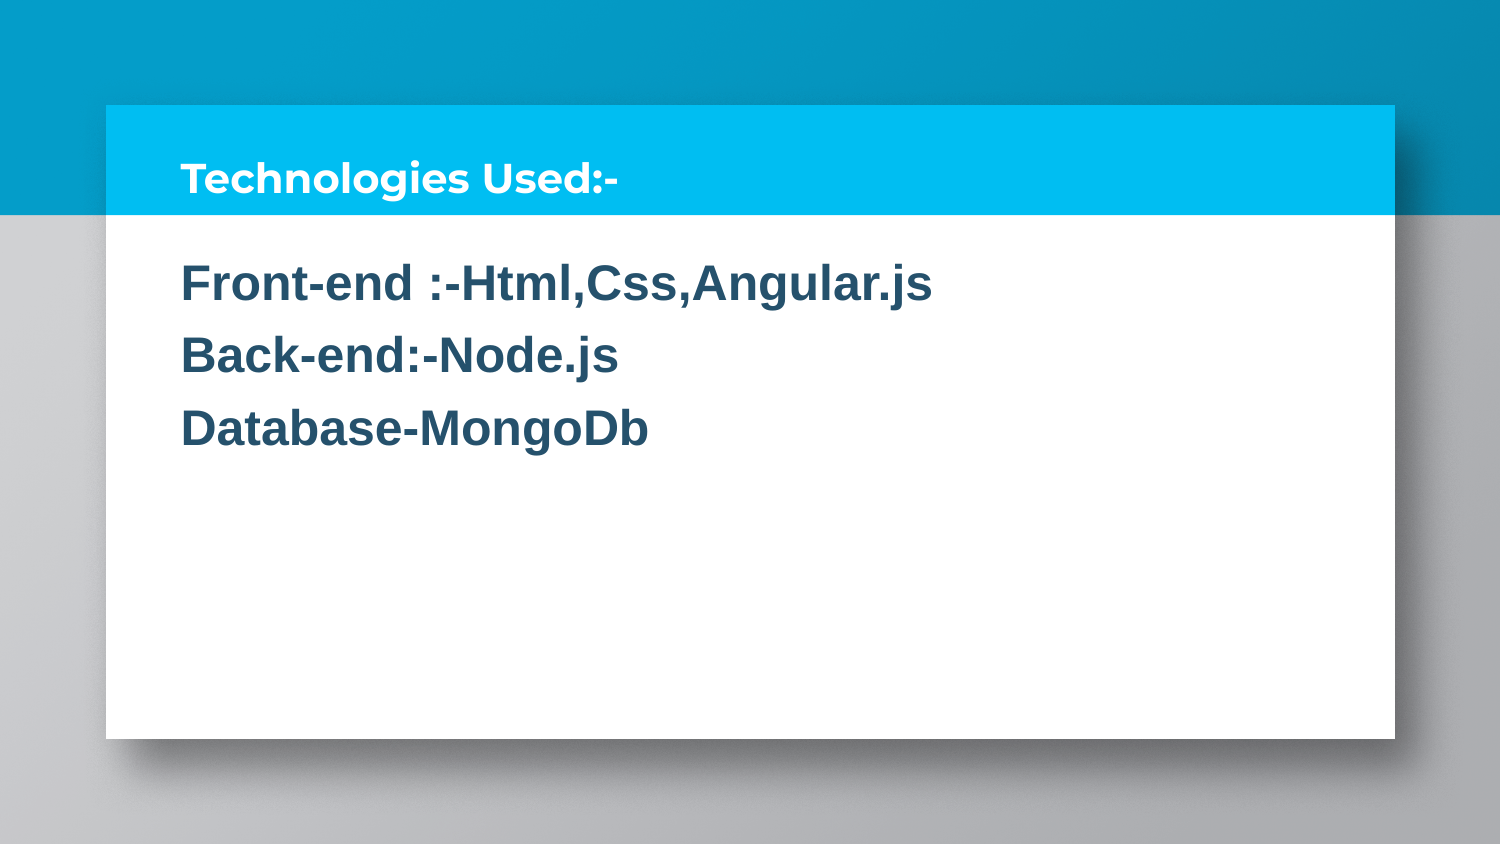

# Technologies Used:-
Front-end :-Html,Css,Angular.js
Back-end:-Node.js
Database-MongoDb